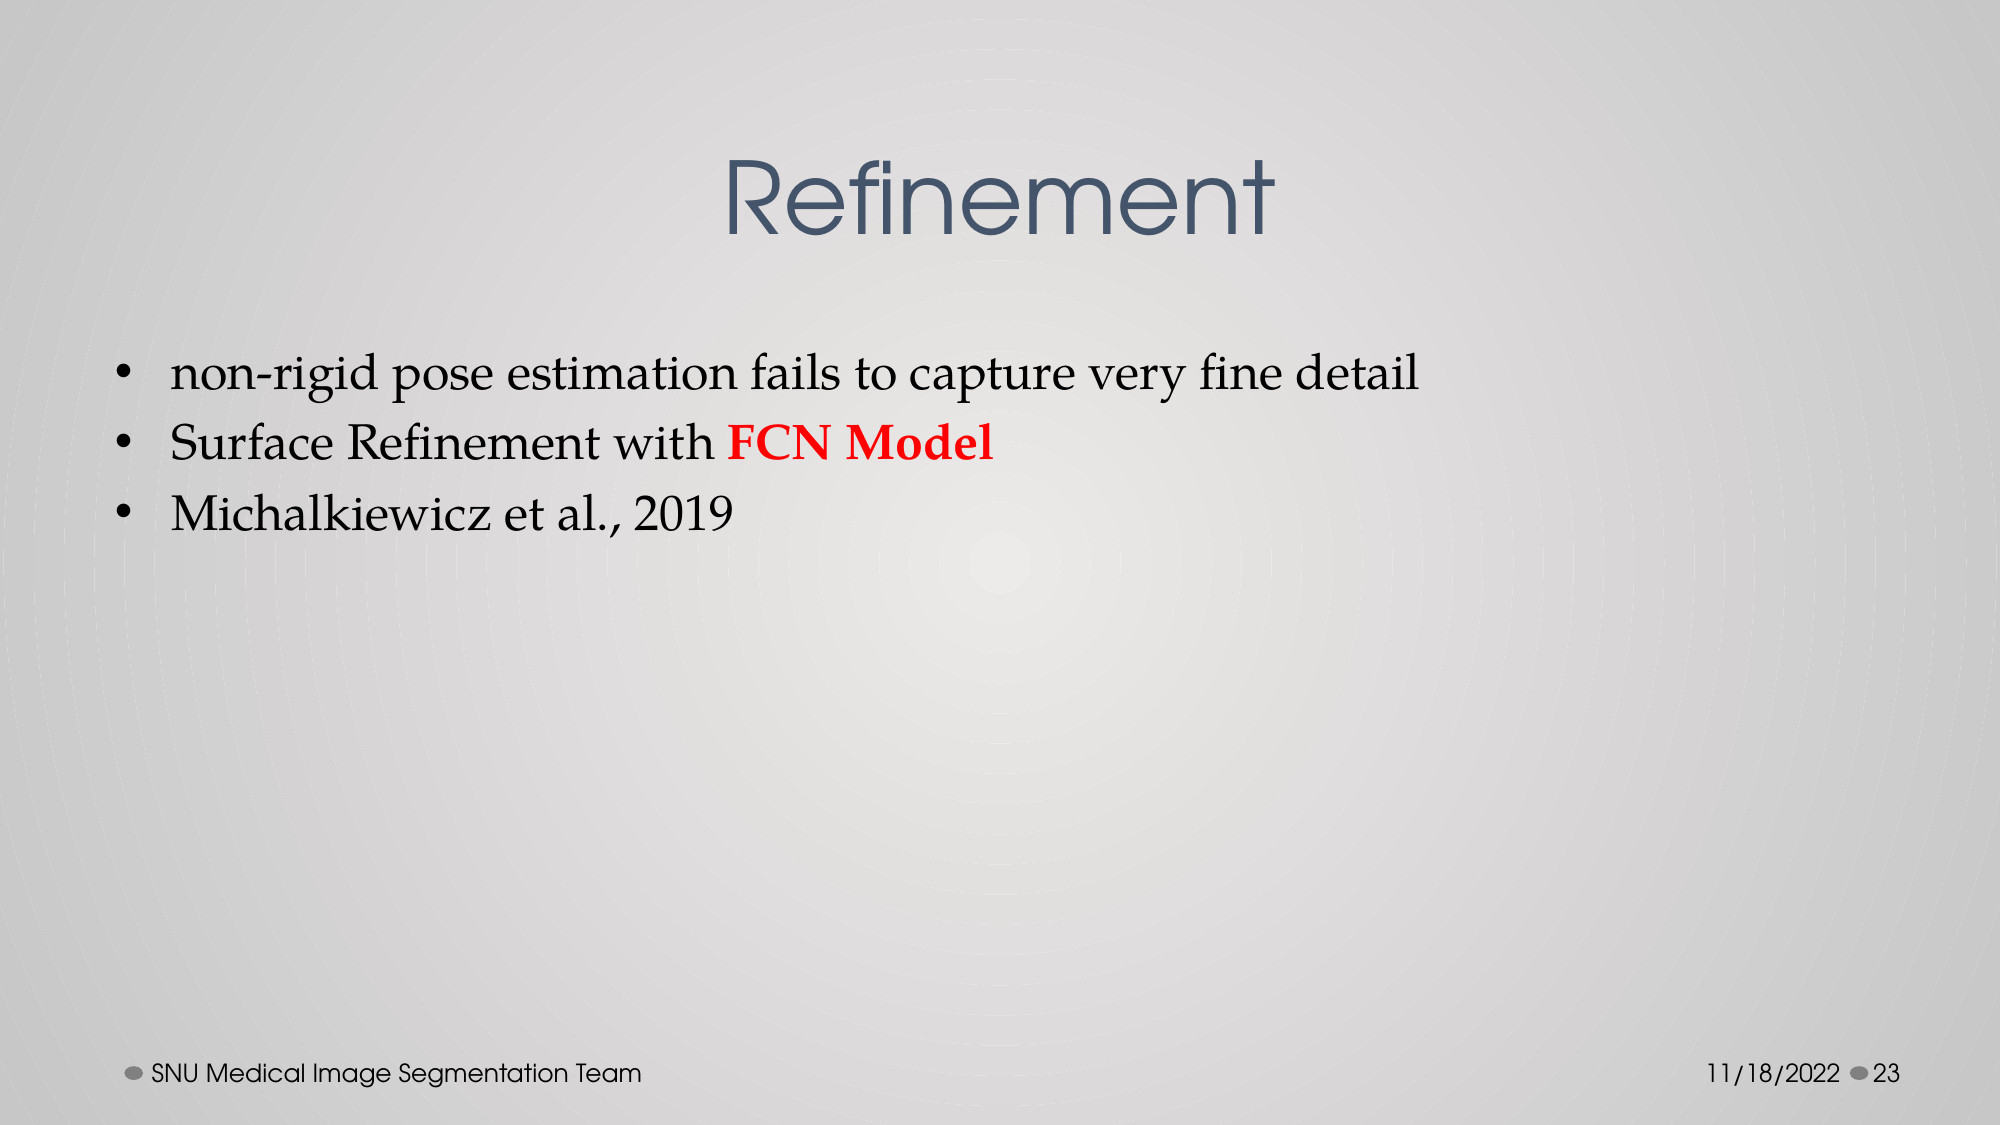

# Refinement

non-rigid pose estimation fails to capture very fine detail
Surface Refinement with FCN Model
Michalkiewicz et al., 2019
SNU Medical Image Segmentation Team
11/18/2022
23